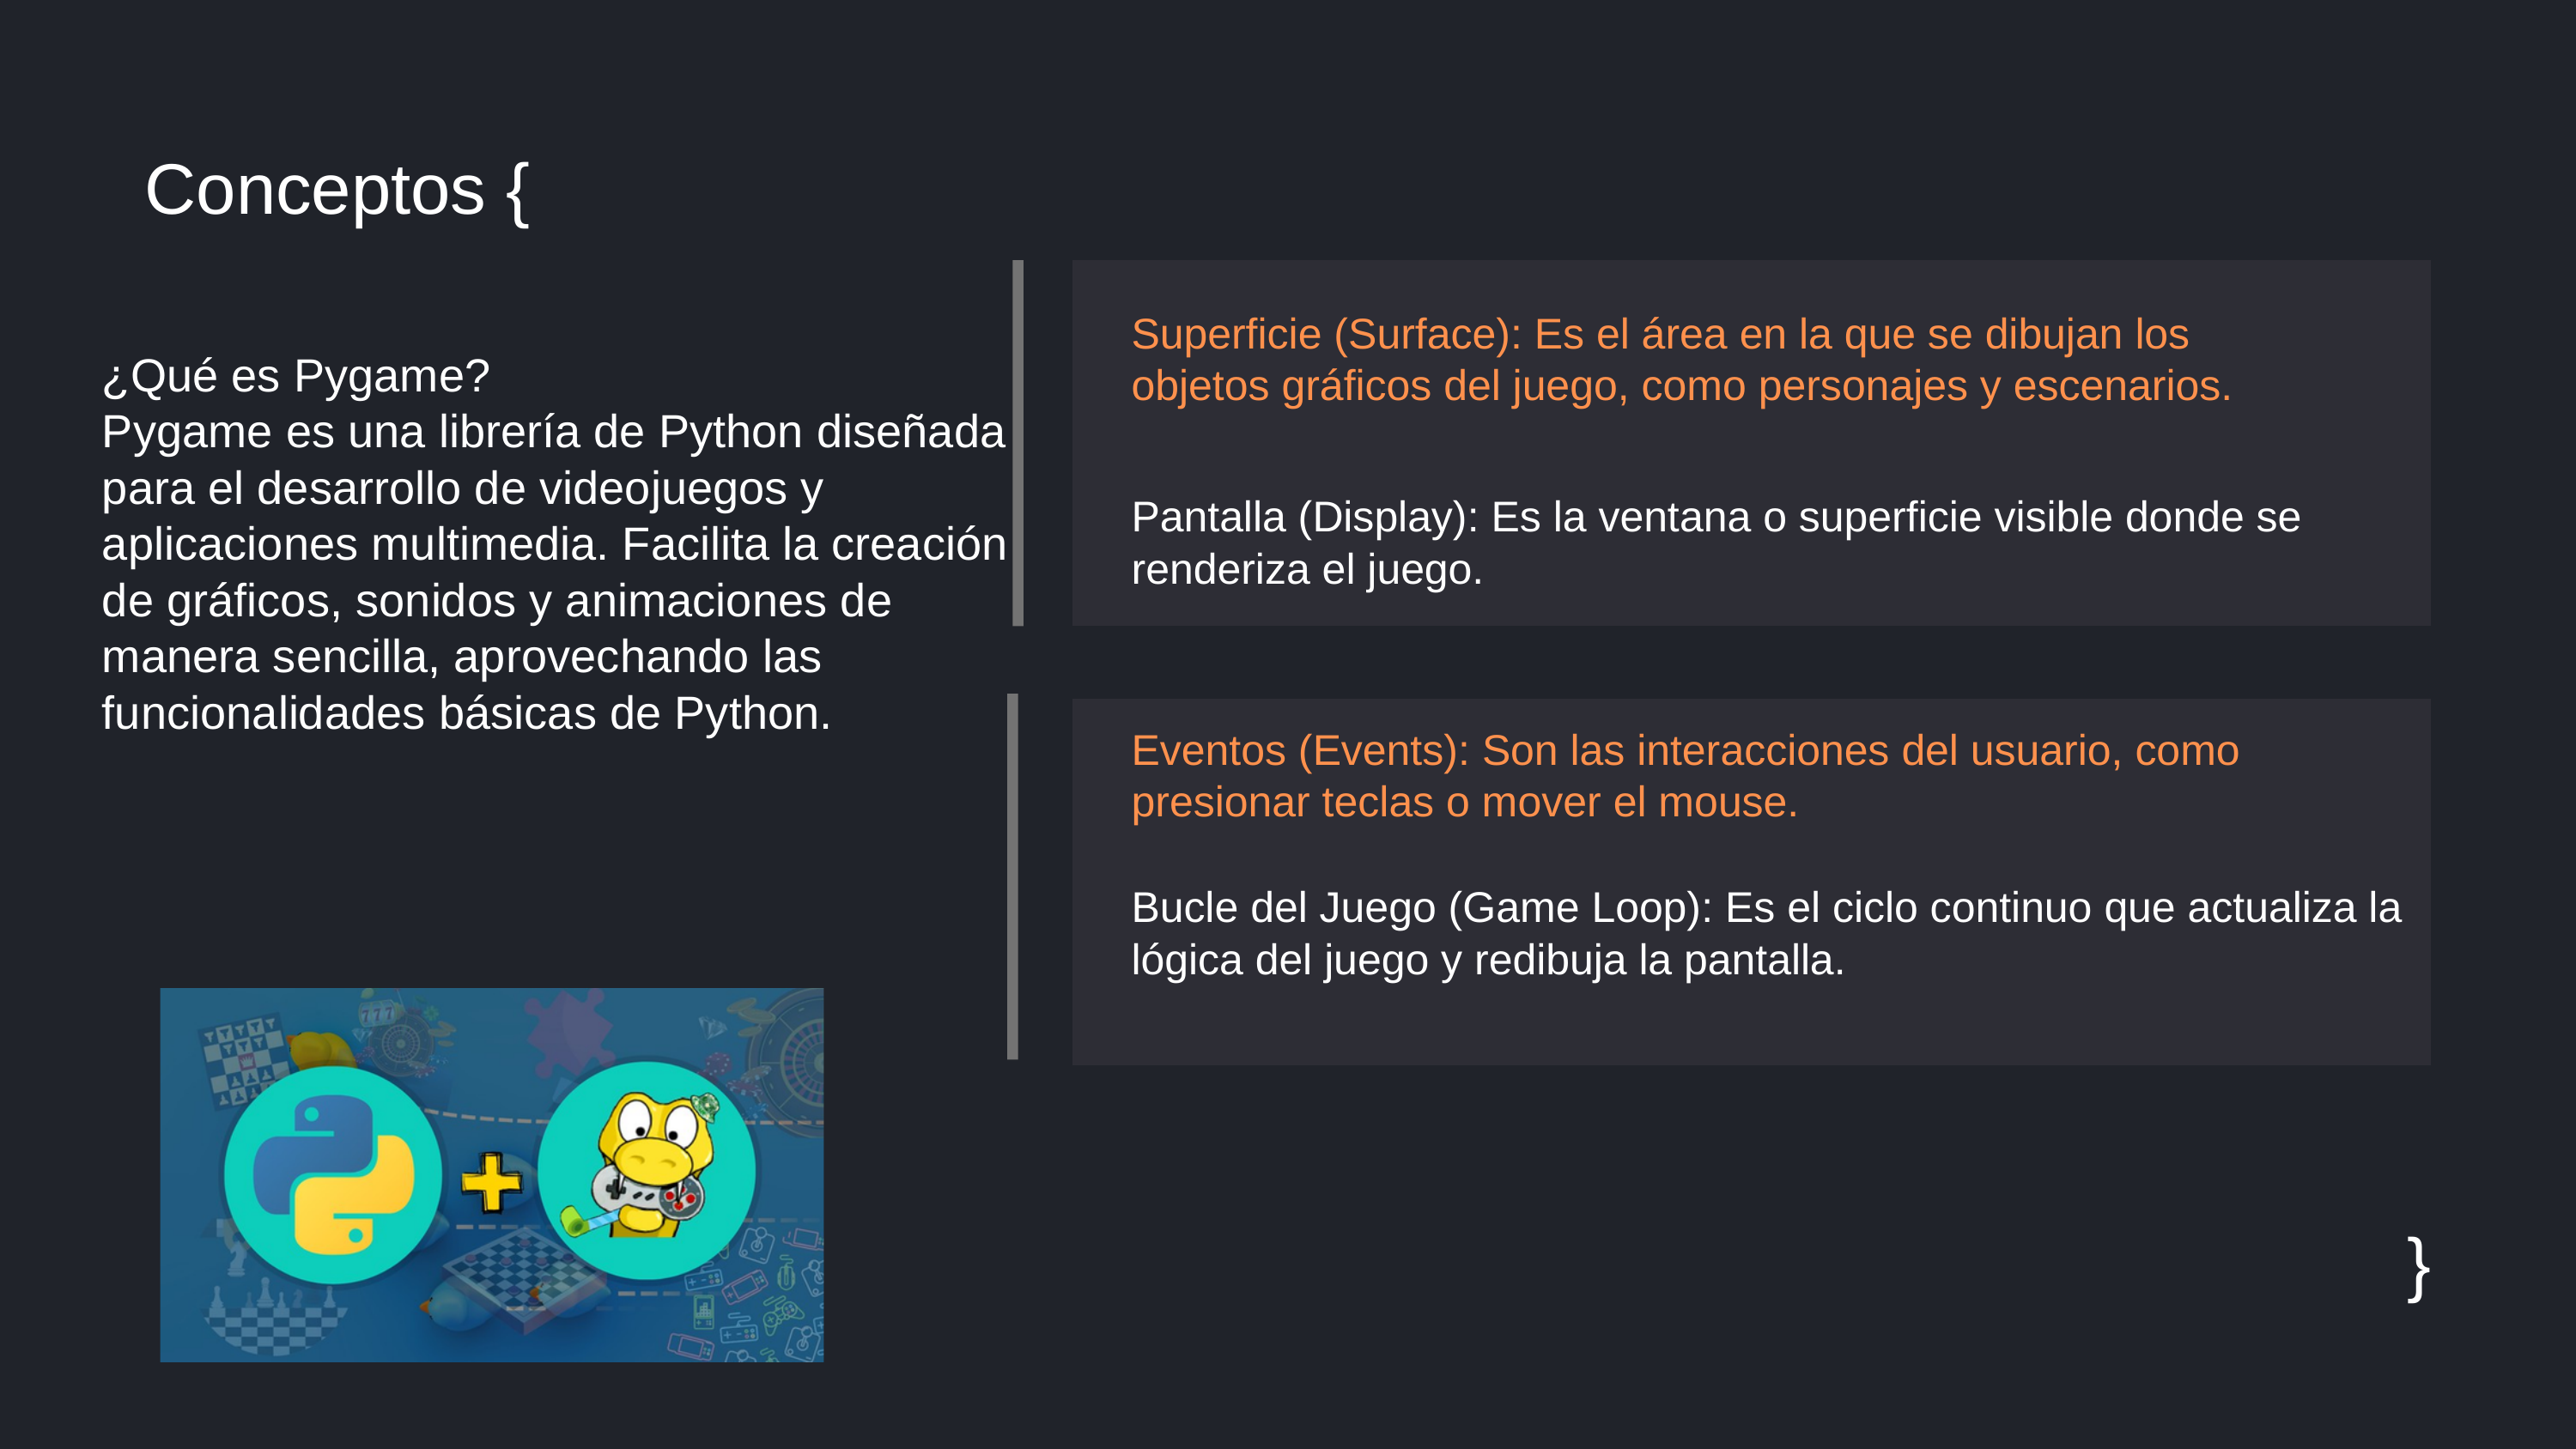

Conceptos {

Superficie (Surface): Es el área en la que se dibujan los objetos gráficos del juego, como personajes y escenarios.
¿Qué es Pygame?
Pygame es una librería de Python diseñada para el desarrollo de videojuegos y aplicaciones multimedia. Facilita la creación de gráficos, sonidos y animaciones de manera sencilla, aprovechando las funcionalidades básicas de Python.
Pantalla (Display): Es la ventana o superficie visible donde se renderiza el juego.

Eventos (Events): Son las interacciones del usuario, como presionar teclas o mover el mouse.
Bucle del Juego (Game Loop): Es el ciclo continuo que actualiza la lógica del juego y redibuja la pantalla.

}